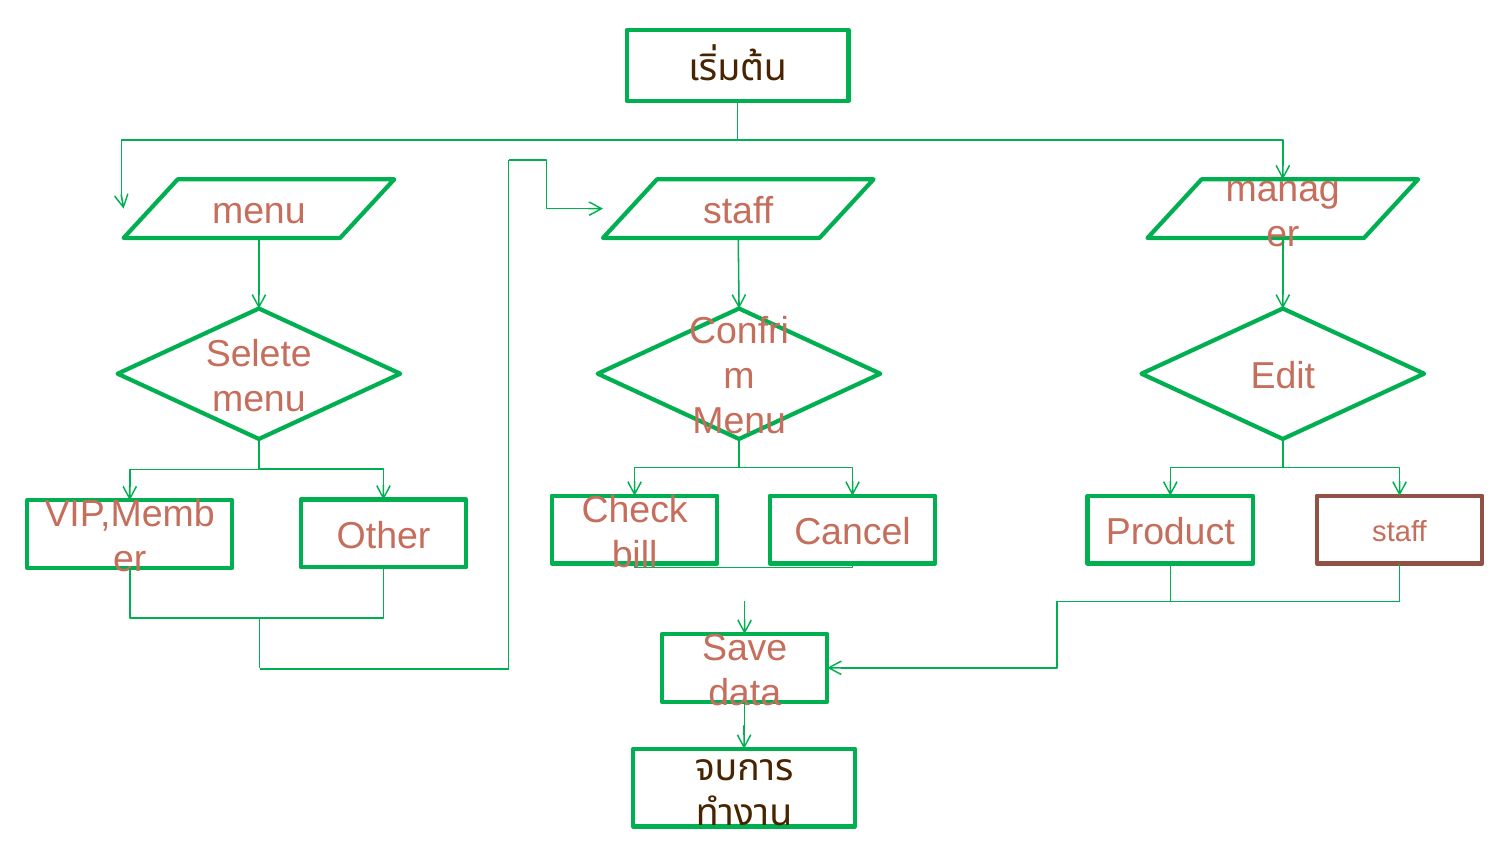

เริ่มต้น
manager
menu
staff
Selete menu
Confrim Menu
Edit
Check bill
Cancel
Product
staff
Other
VIP,Member
Save data
จบการทำงาน